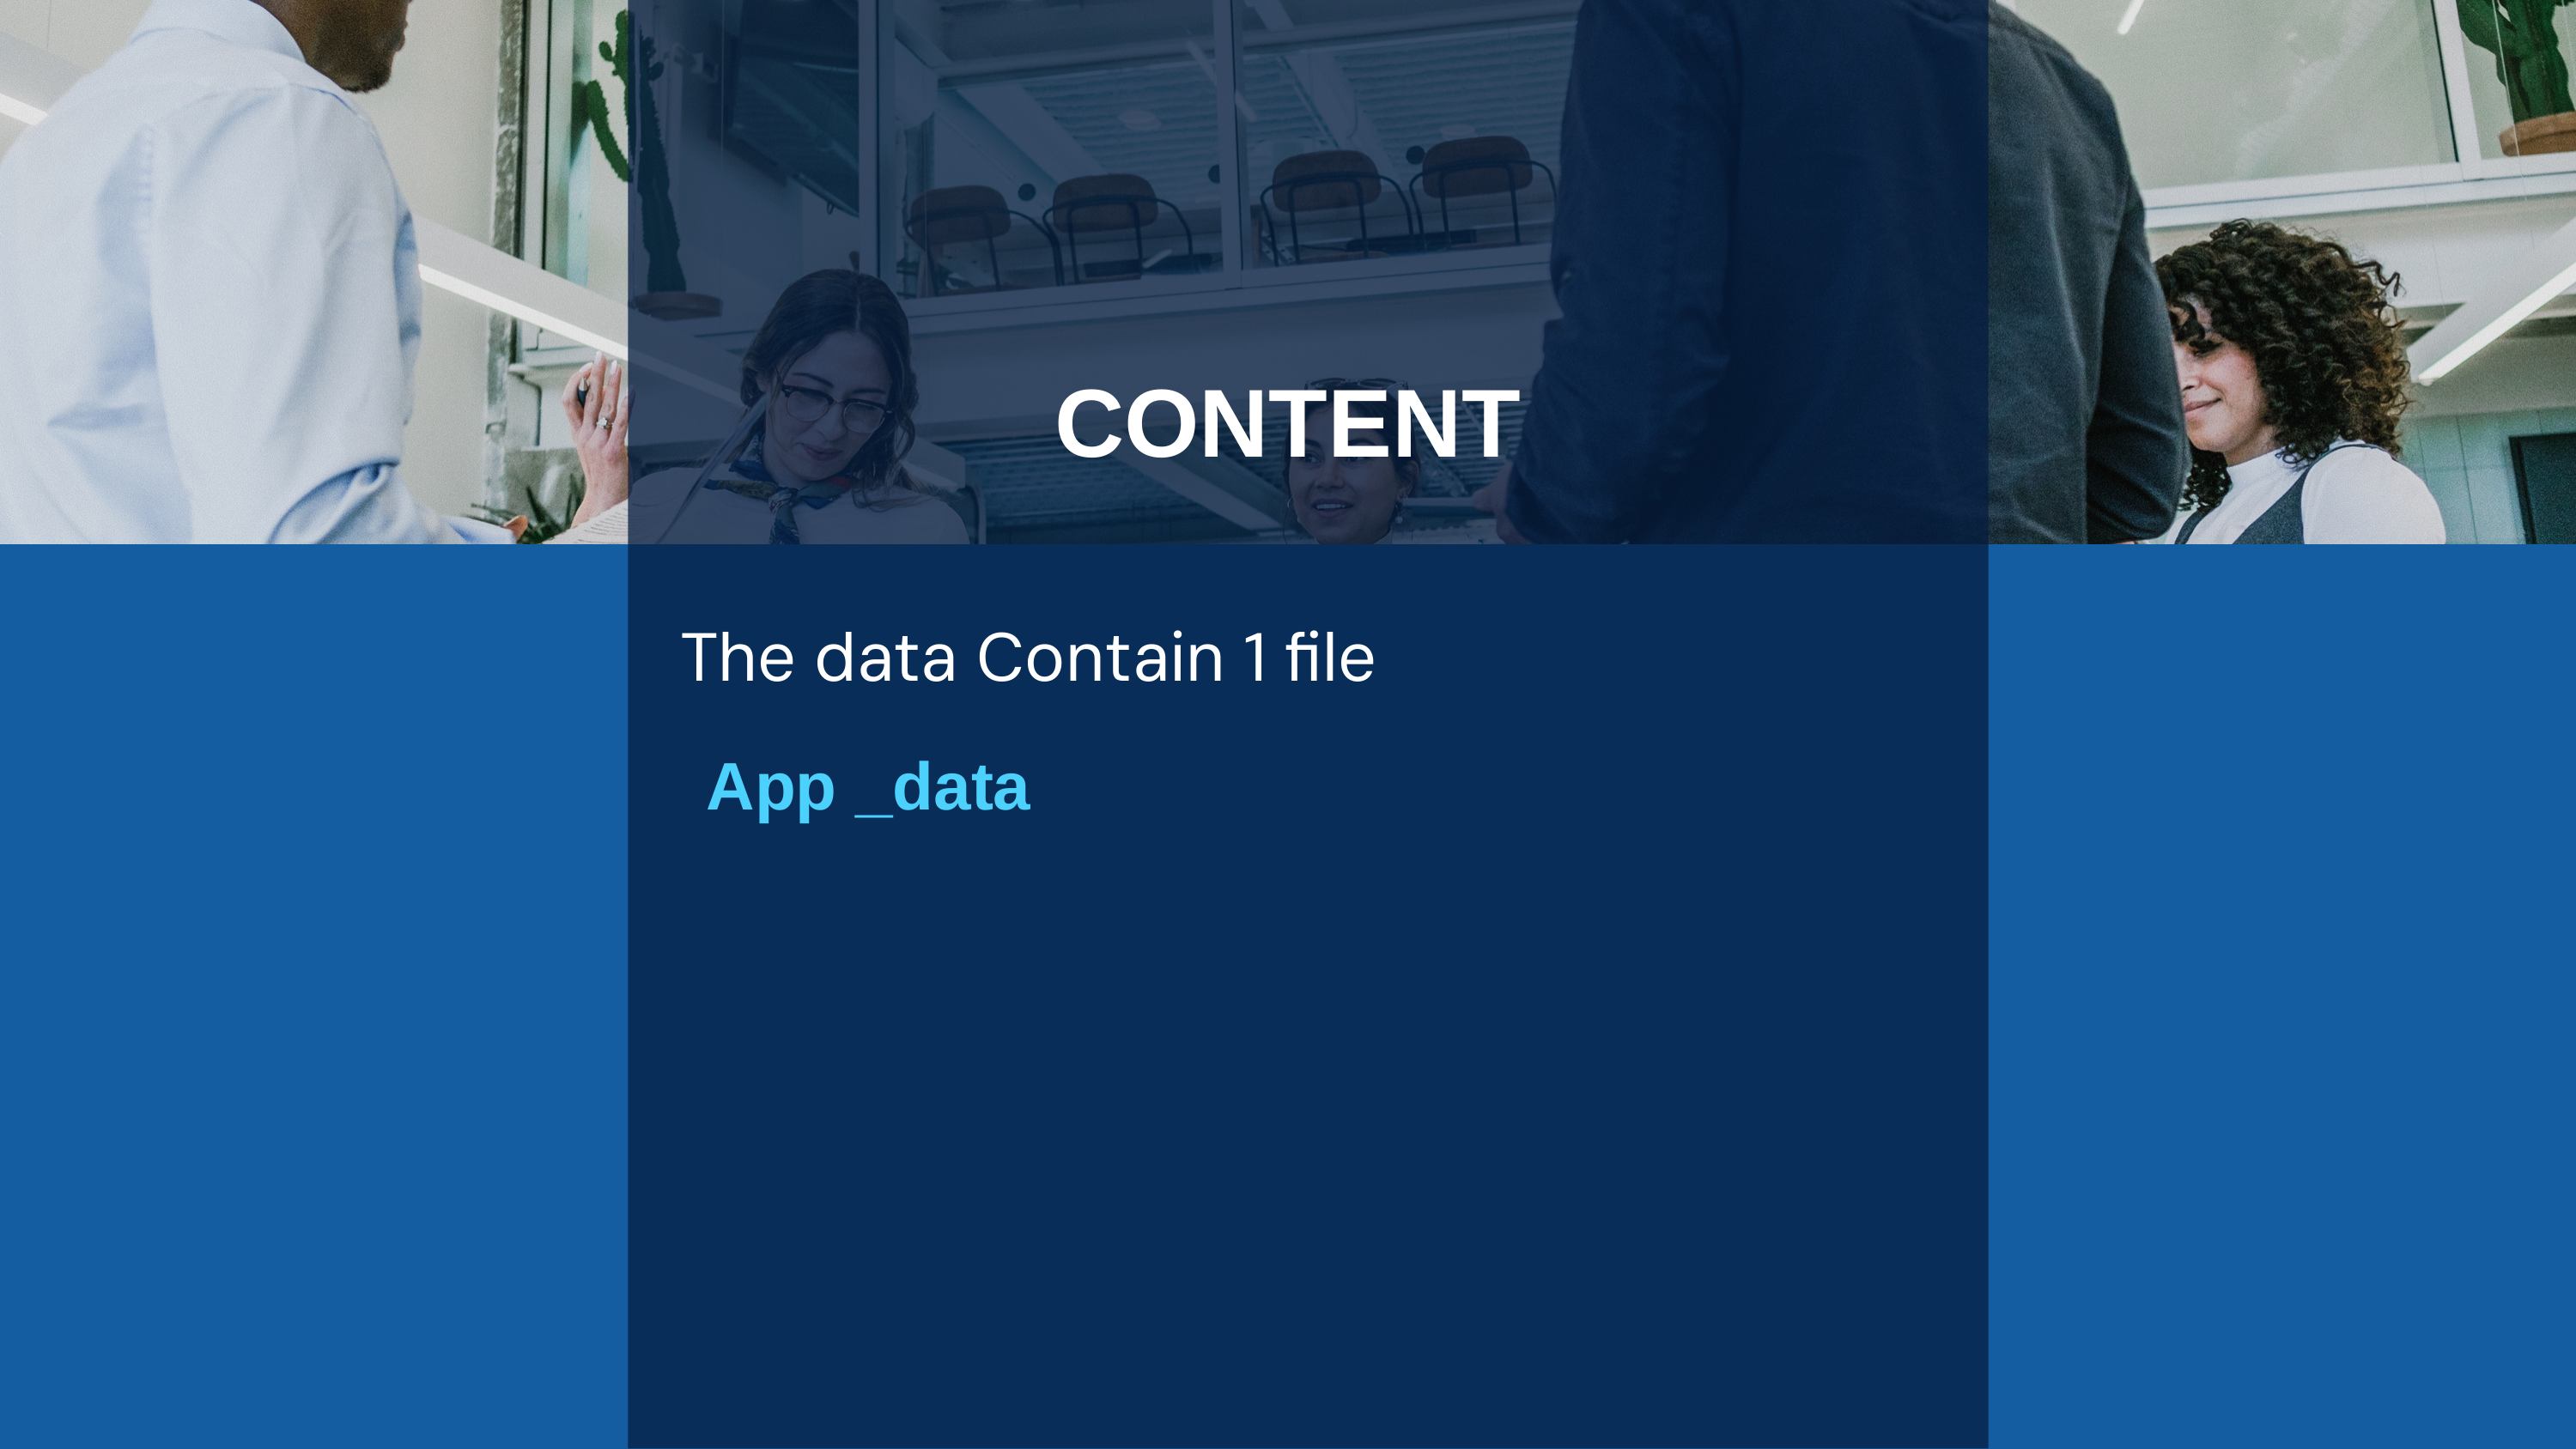

CONTENT

The data Contain 1 file
App _data